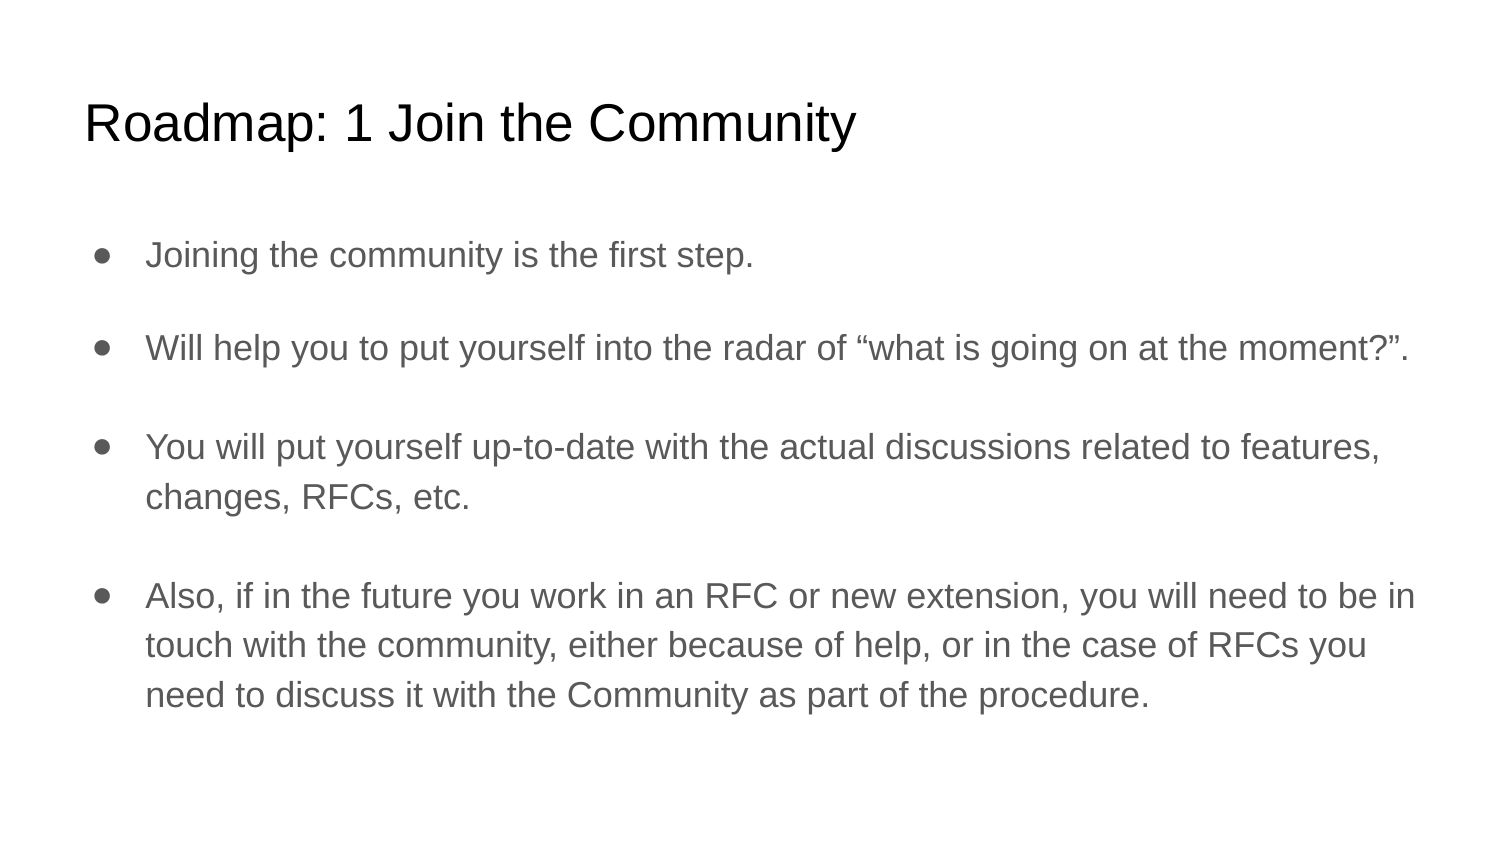

# Roadmap: 1 Join the Community
Joining the community is the first step.
Will help you to put yourself into the radar of “what is going on at the moment?”.
You will put yourself up-to-date with the actual discussions related to features, changes, RFCs, etc.
Also, if in the future you work in an RFC or new extension, you will need to be in touch with the community, either because of help, or in the case of RFCs you need to discuss it with the Community as part of the procedure.